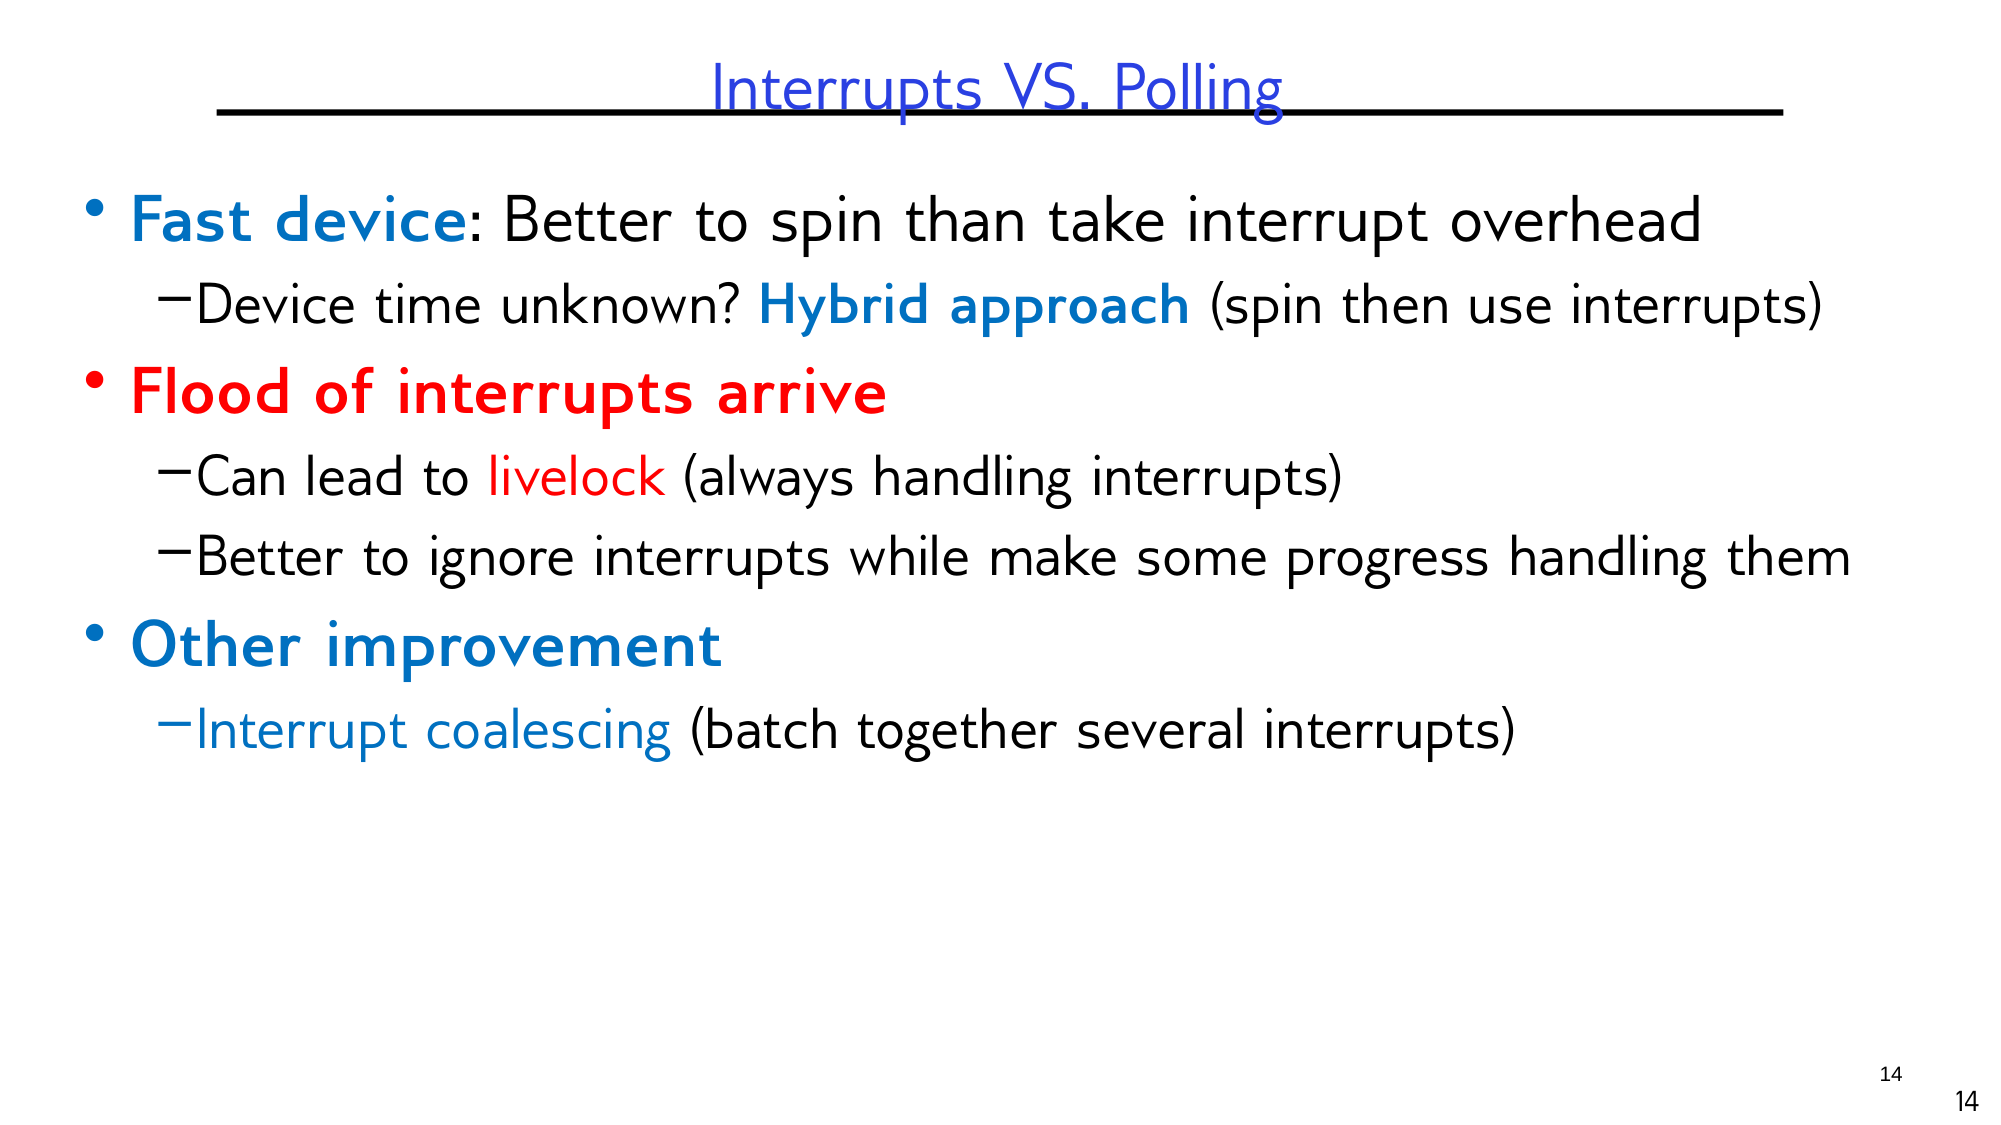

# Interrupts VS. Polling
Fast device: Better to spin than take interrupt overhead
Device time unknown? Hybrid approach (spin then use interrupts)
Flood of interrupts arrive
Can lead to livelock (always handling interrupts)
Better to ignore interrupts while make some progress handling them
Other improvement
Interrupt coalescing (batch together several interrupts)